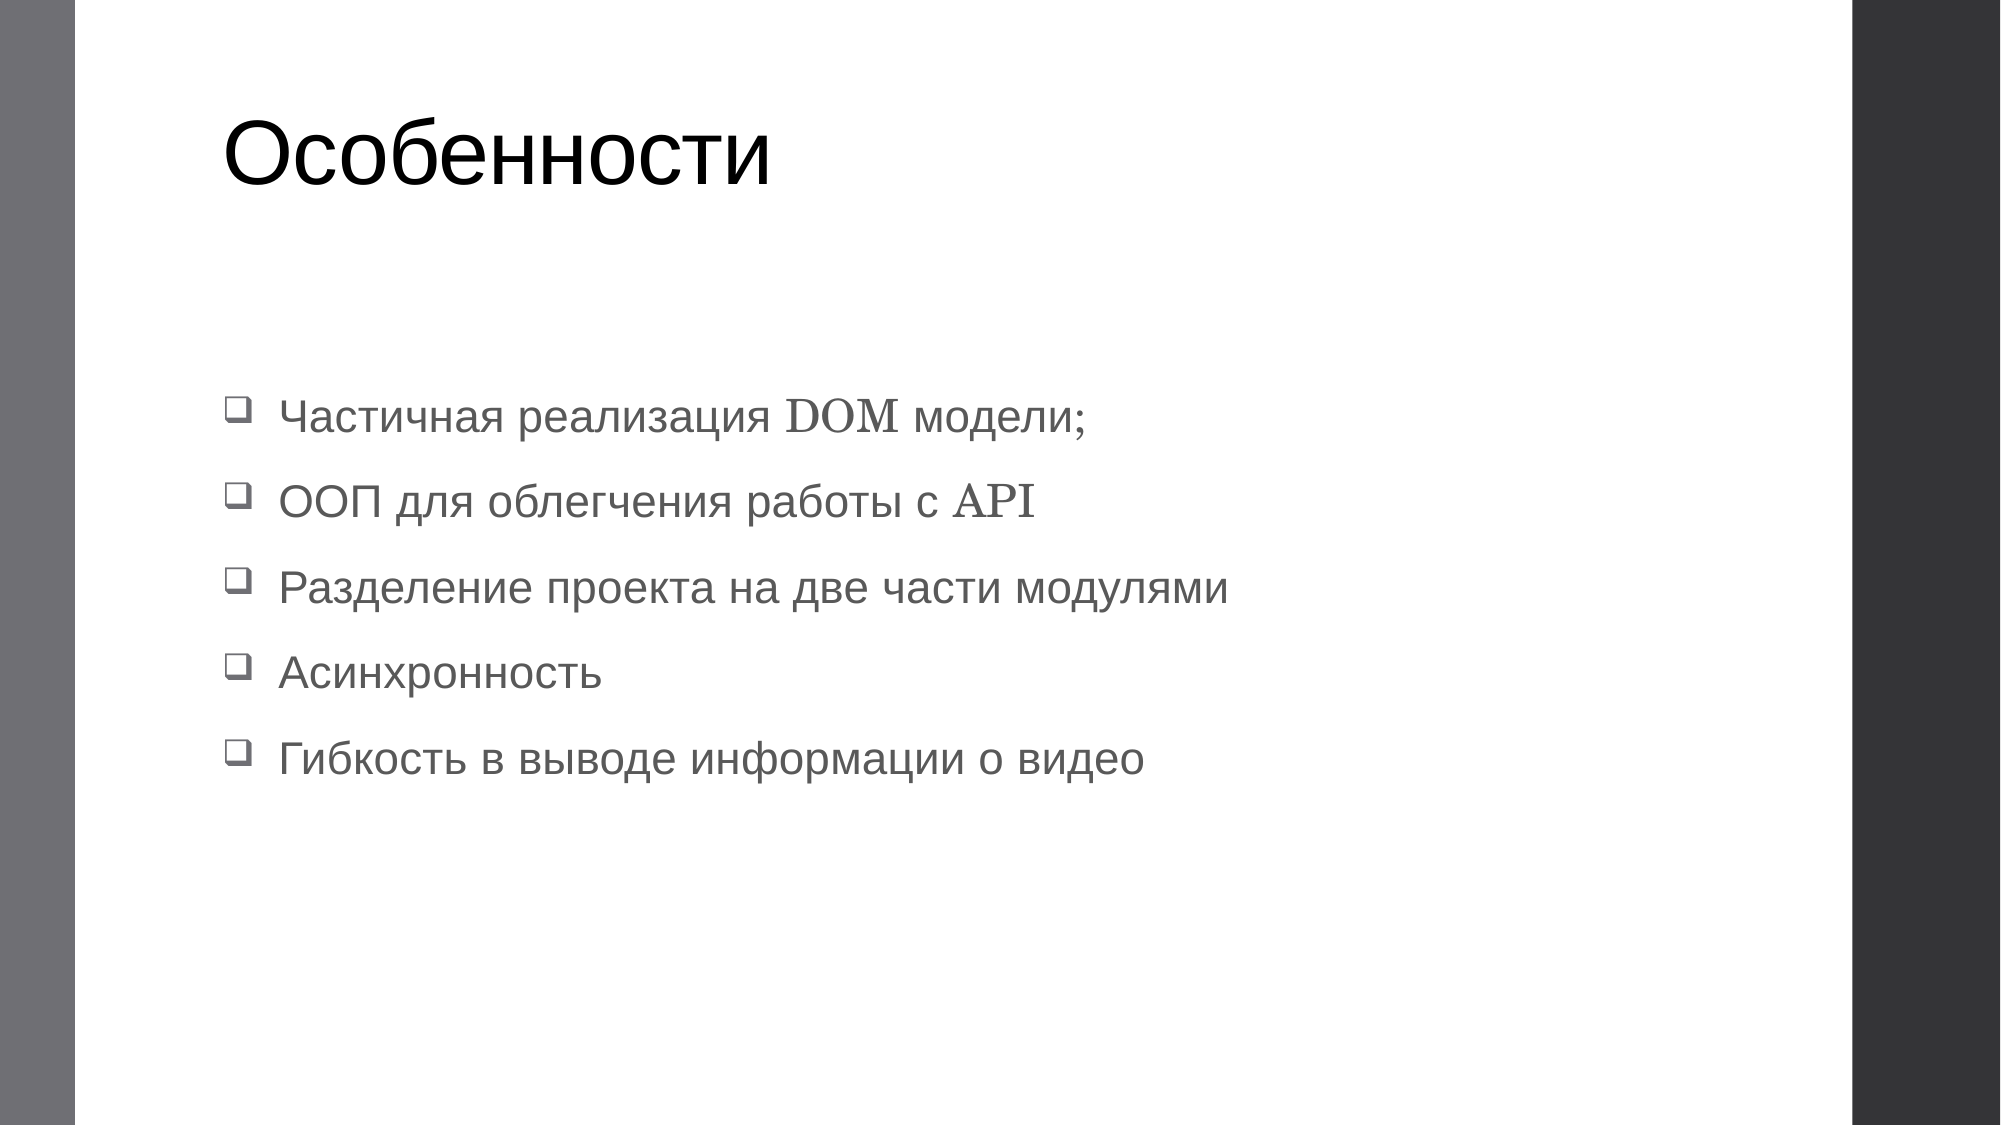

# Особенности
Частичная реализация DOM модели;
ООП для облегчения работы с API
Разделение проекта на две части модулями
Асинхронность
Гибкость в выводе информации о видео